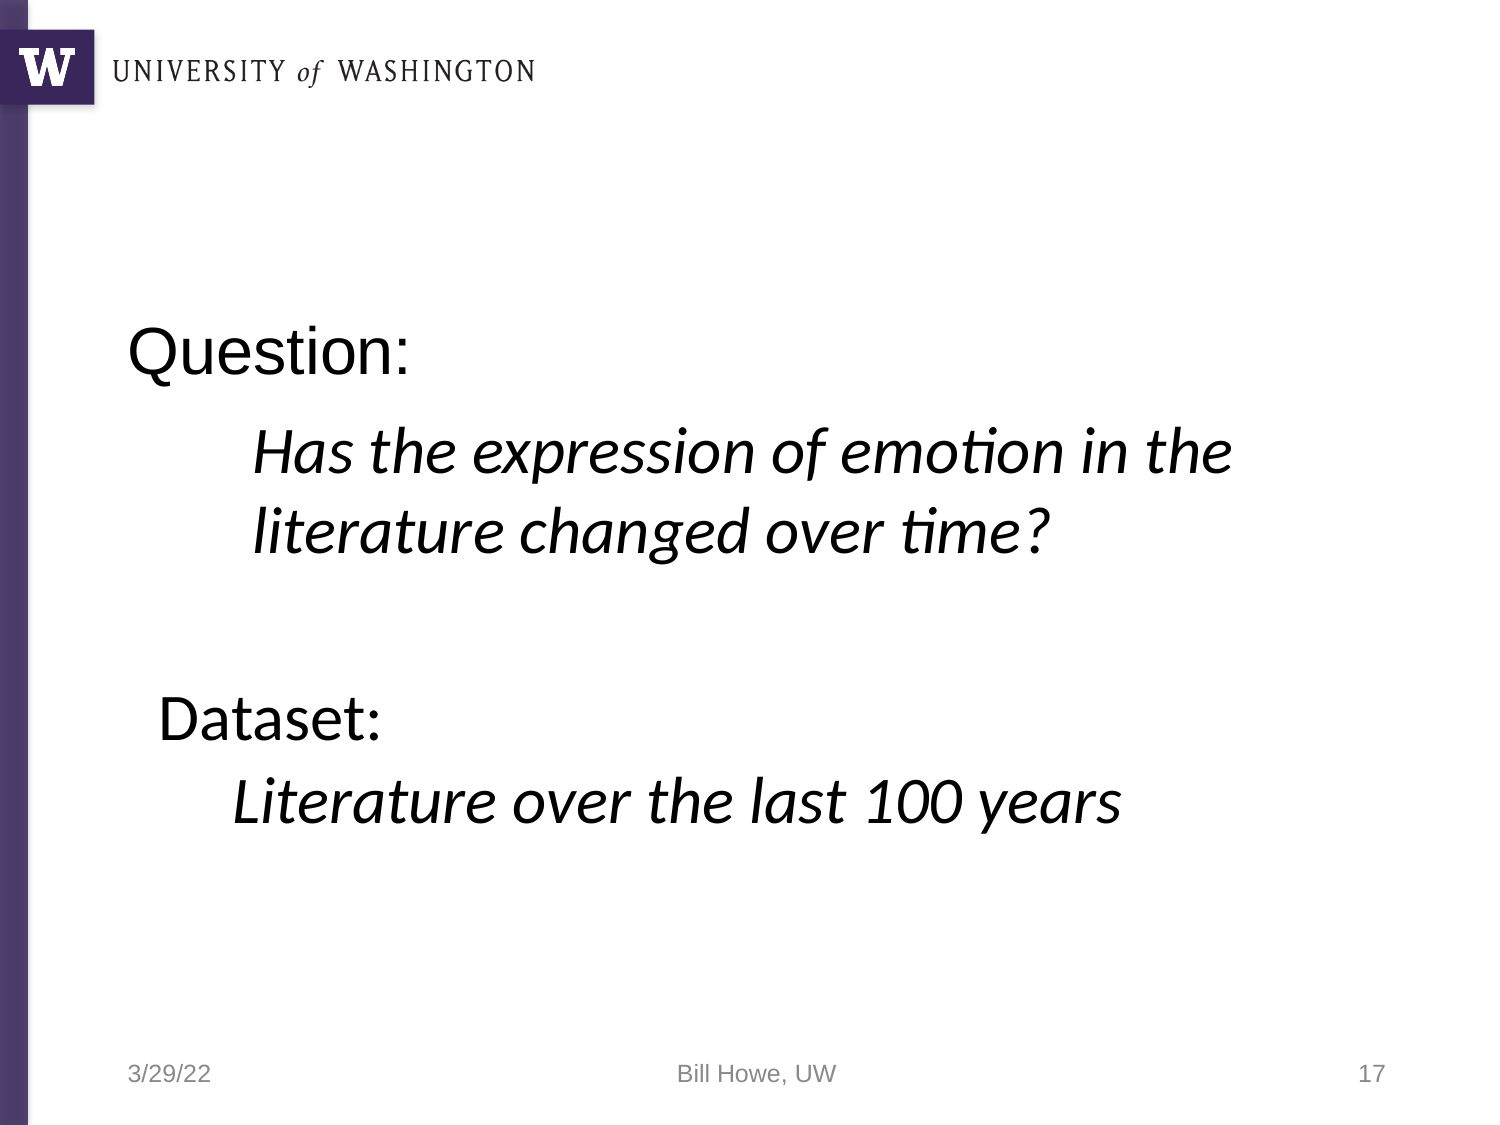

Question:

Has the expression of emotion in the literature changed over time?

Dataset:
Literature over the last 100 years
3/29/22
Bill Howe, UW
17